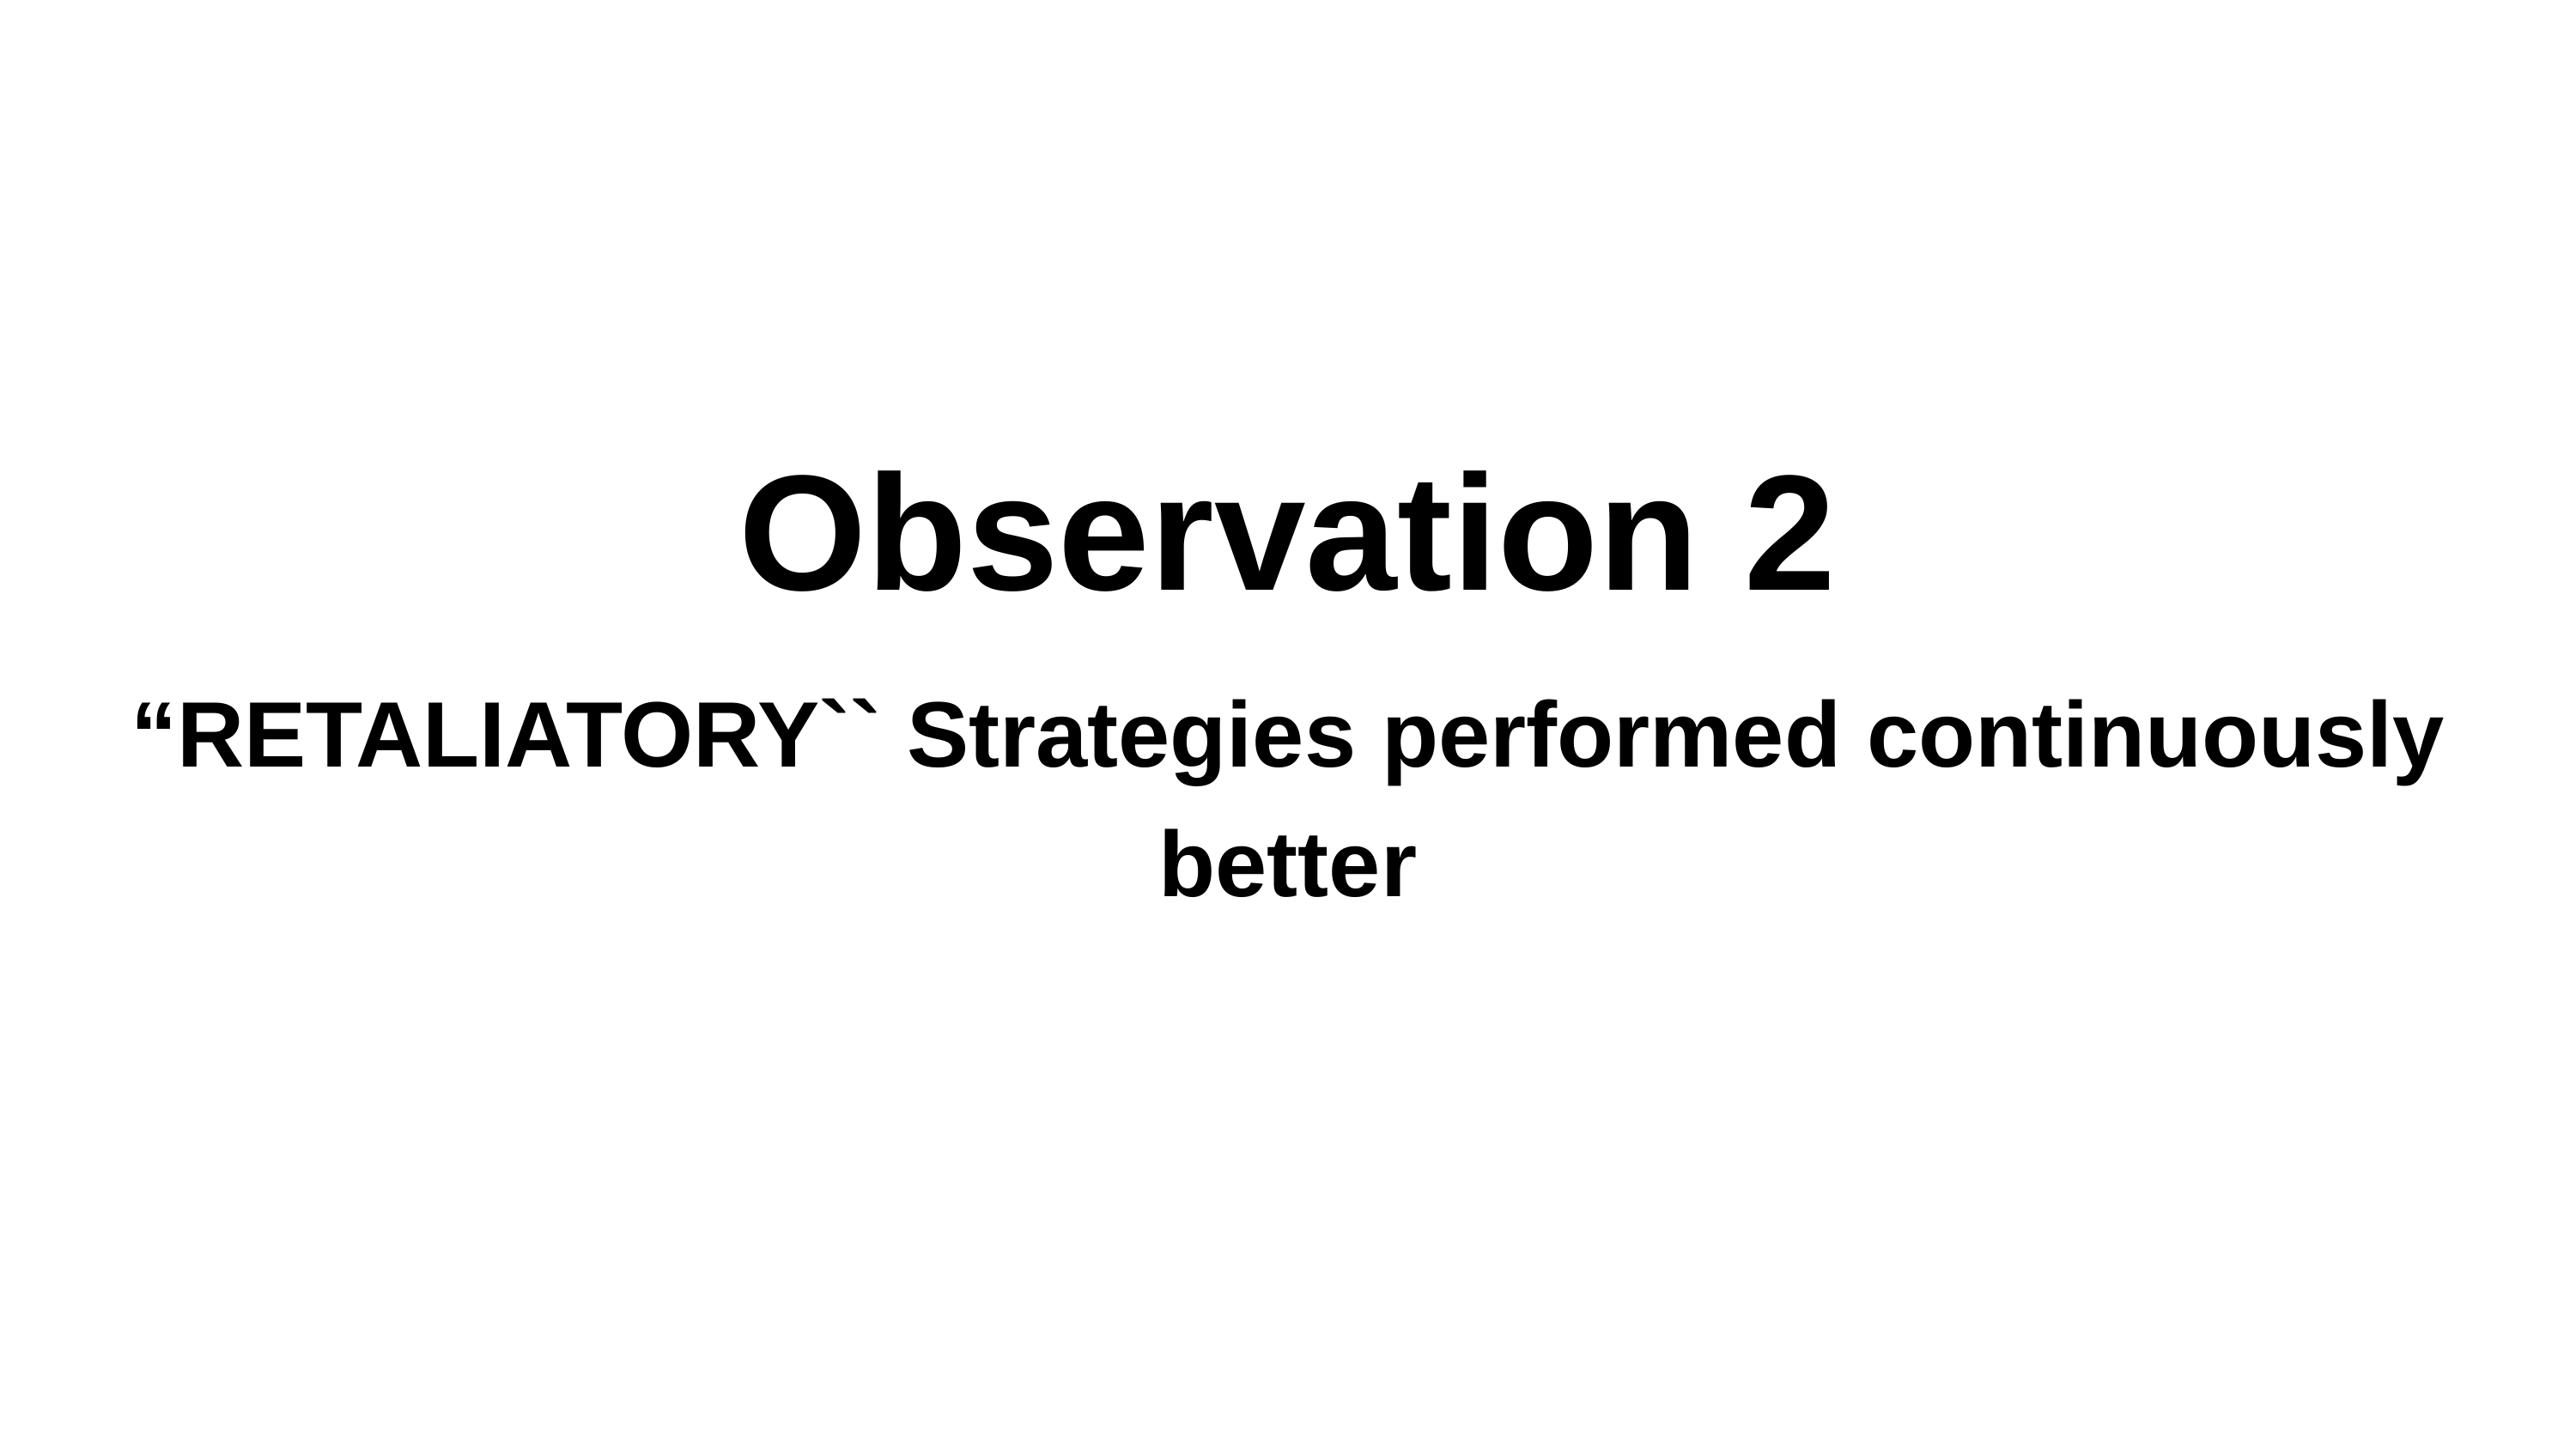

Observation 2
“RETALIATORY`` Strategies performed continuously
better